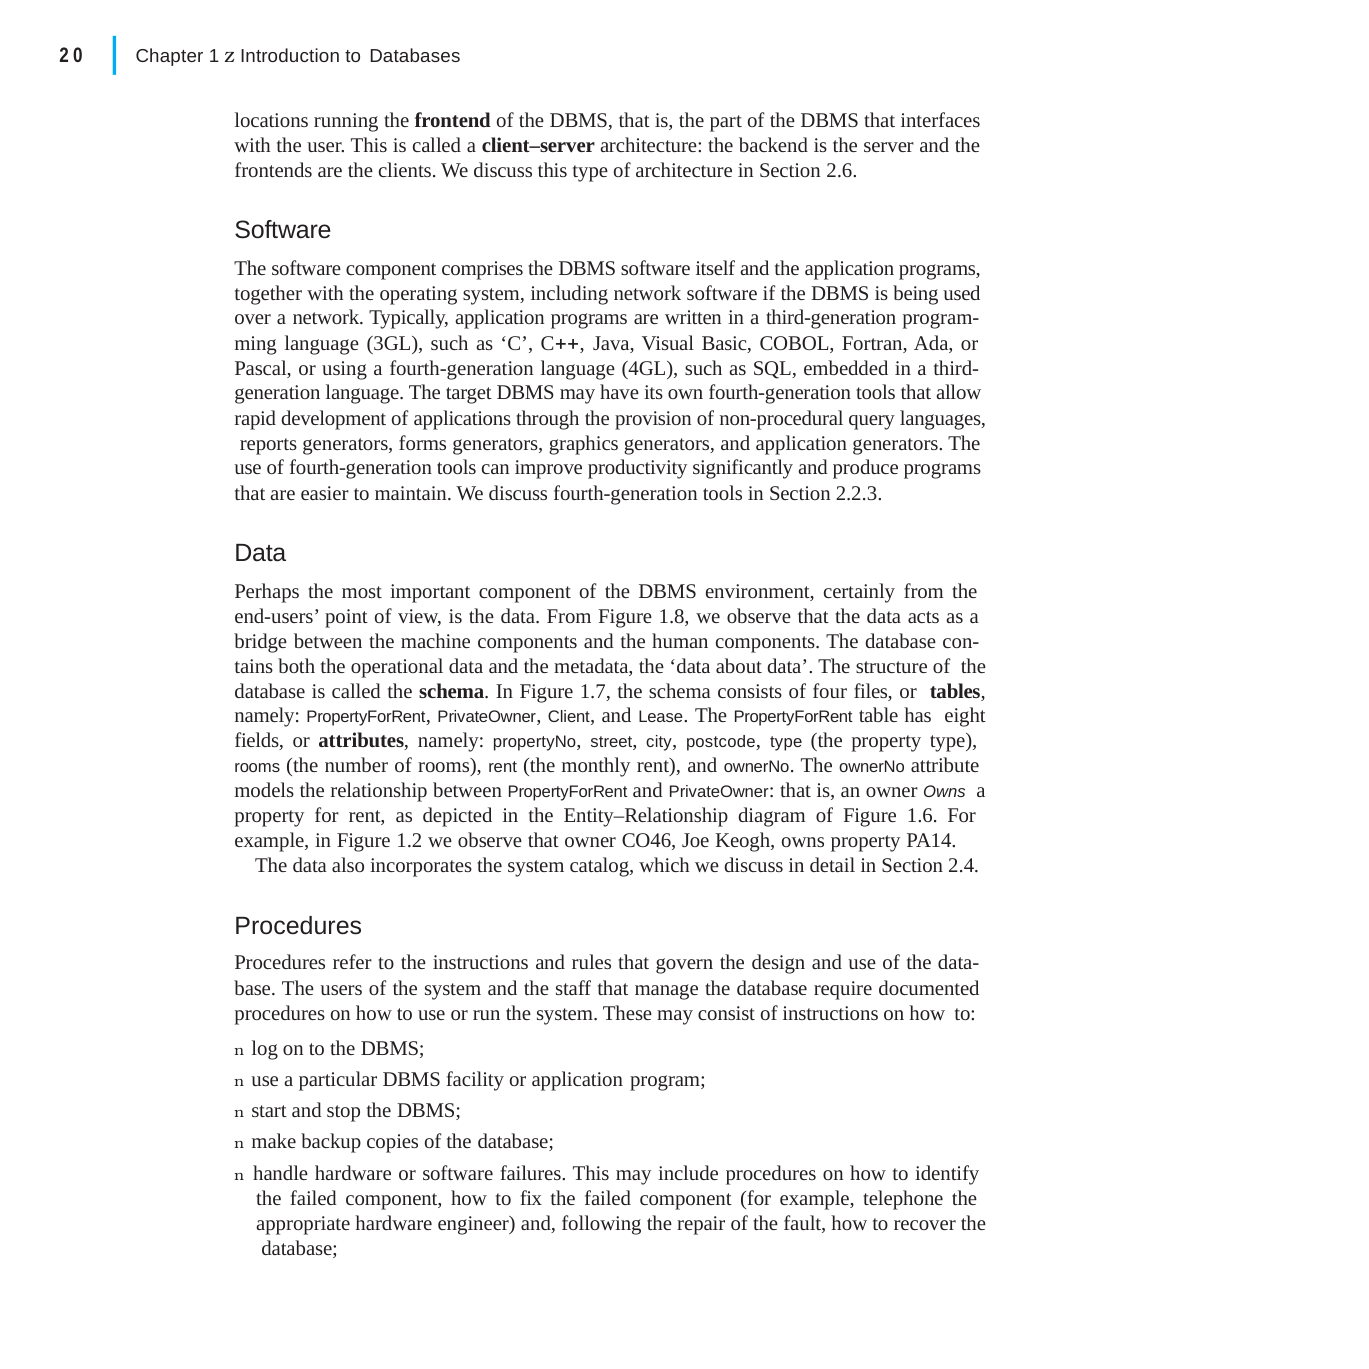

|
20
Chapter 1 z Introduction to Databases
locations running the frontend of the DBMS, that is, the part of the DBMS that interfaces  with the user. This is called a client–server architecture: the backend is the server and the  frontends are the clients. We discuss this type of architecture in Section 2.6.

Software
The software component comprises the DBMS software itself and the application programs,  together with the operating system, including network software if the DBMS is being used  over a network. Typically, application programs are written in a third-generation program-  ming language (3GL), such as ‘C’, C++, Java, Visual Basic, COBOL, Fortran, Ada, or  Pascal, or using a fourth-generation language (4GL), such as SQL, embedded in a third-  generation language. The target DBMS may have its own fourth-generation tools that allow  rapid development of applications through the provision of non-procedural query languages,  reports generators, forms generators, graphics generators, and application generators. The  use of fourth-generation tools can improve productivity significantly and produce programs  that are easier to maintain. We discuss fourth-generation tools in Section 2.2.3.

Data
Perhaps the most important component of the DBMS environment, certainly from the  end-users’ point of view, is the data. From Figure 1.8, we observe that the data acts as a  bridge between the machine components and the human components. The database con-  tains both the operational data and the metadata, the ‘data about data’. The structure of  the database is called the schema. In Figure 1.7, the schema consists of four files, or  tables, namely: PropertyForRent, PrivateOwner, Client, and Lease. The PropertyForRent table has  eight fields, or attributes, namely: propertyNo, street, city, postcode, type (the property type),  rooms (the number of rooms), rent (the monthly rent), and ownerNo. The ownerNo attribute  models the relationship between PropertyForRent and PrivateOwner: that is, an owner Owns  a property for rent, as depicted in the Entity–Relationship diagram of Figure 1.6. For  example, in Figure 1.2 we observe that owner CO46, Joe Keogh, owns property PA14.
The data also incorporates the system catalog, which we discuss in detail in Section 2.4.

Procedures
Procedures refer to the instructions and rules that govern the design and use of the data-  base. The users of the system and the staff that manage the database require documented  procedures on how to use or run the system. These may consist of instructions on how to:
n log on to the DBMS;
n use a particular DBMS facility or application program;
n start and stop the DBMS;
n make backup copies of the database;
n handle hardware or software failures. This may include procedures on how to identify  the failed component, how to fix the failed component (for example, telephone the  appropriate hardware engineer) and, following the repair of the fault, how to recover the  database;